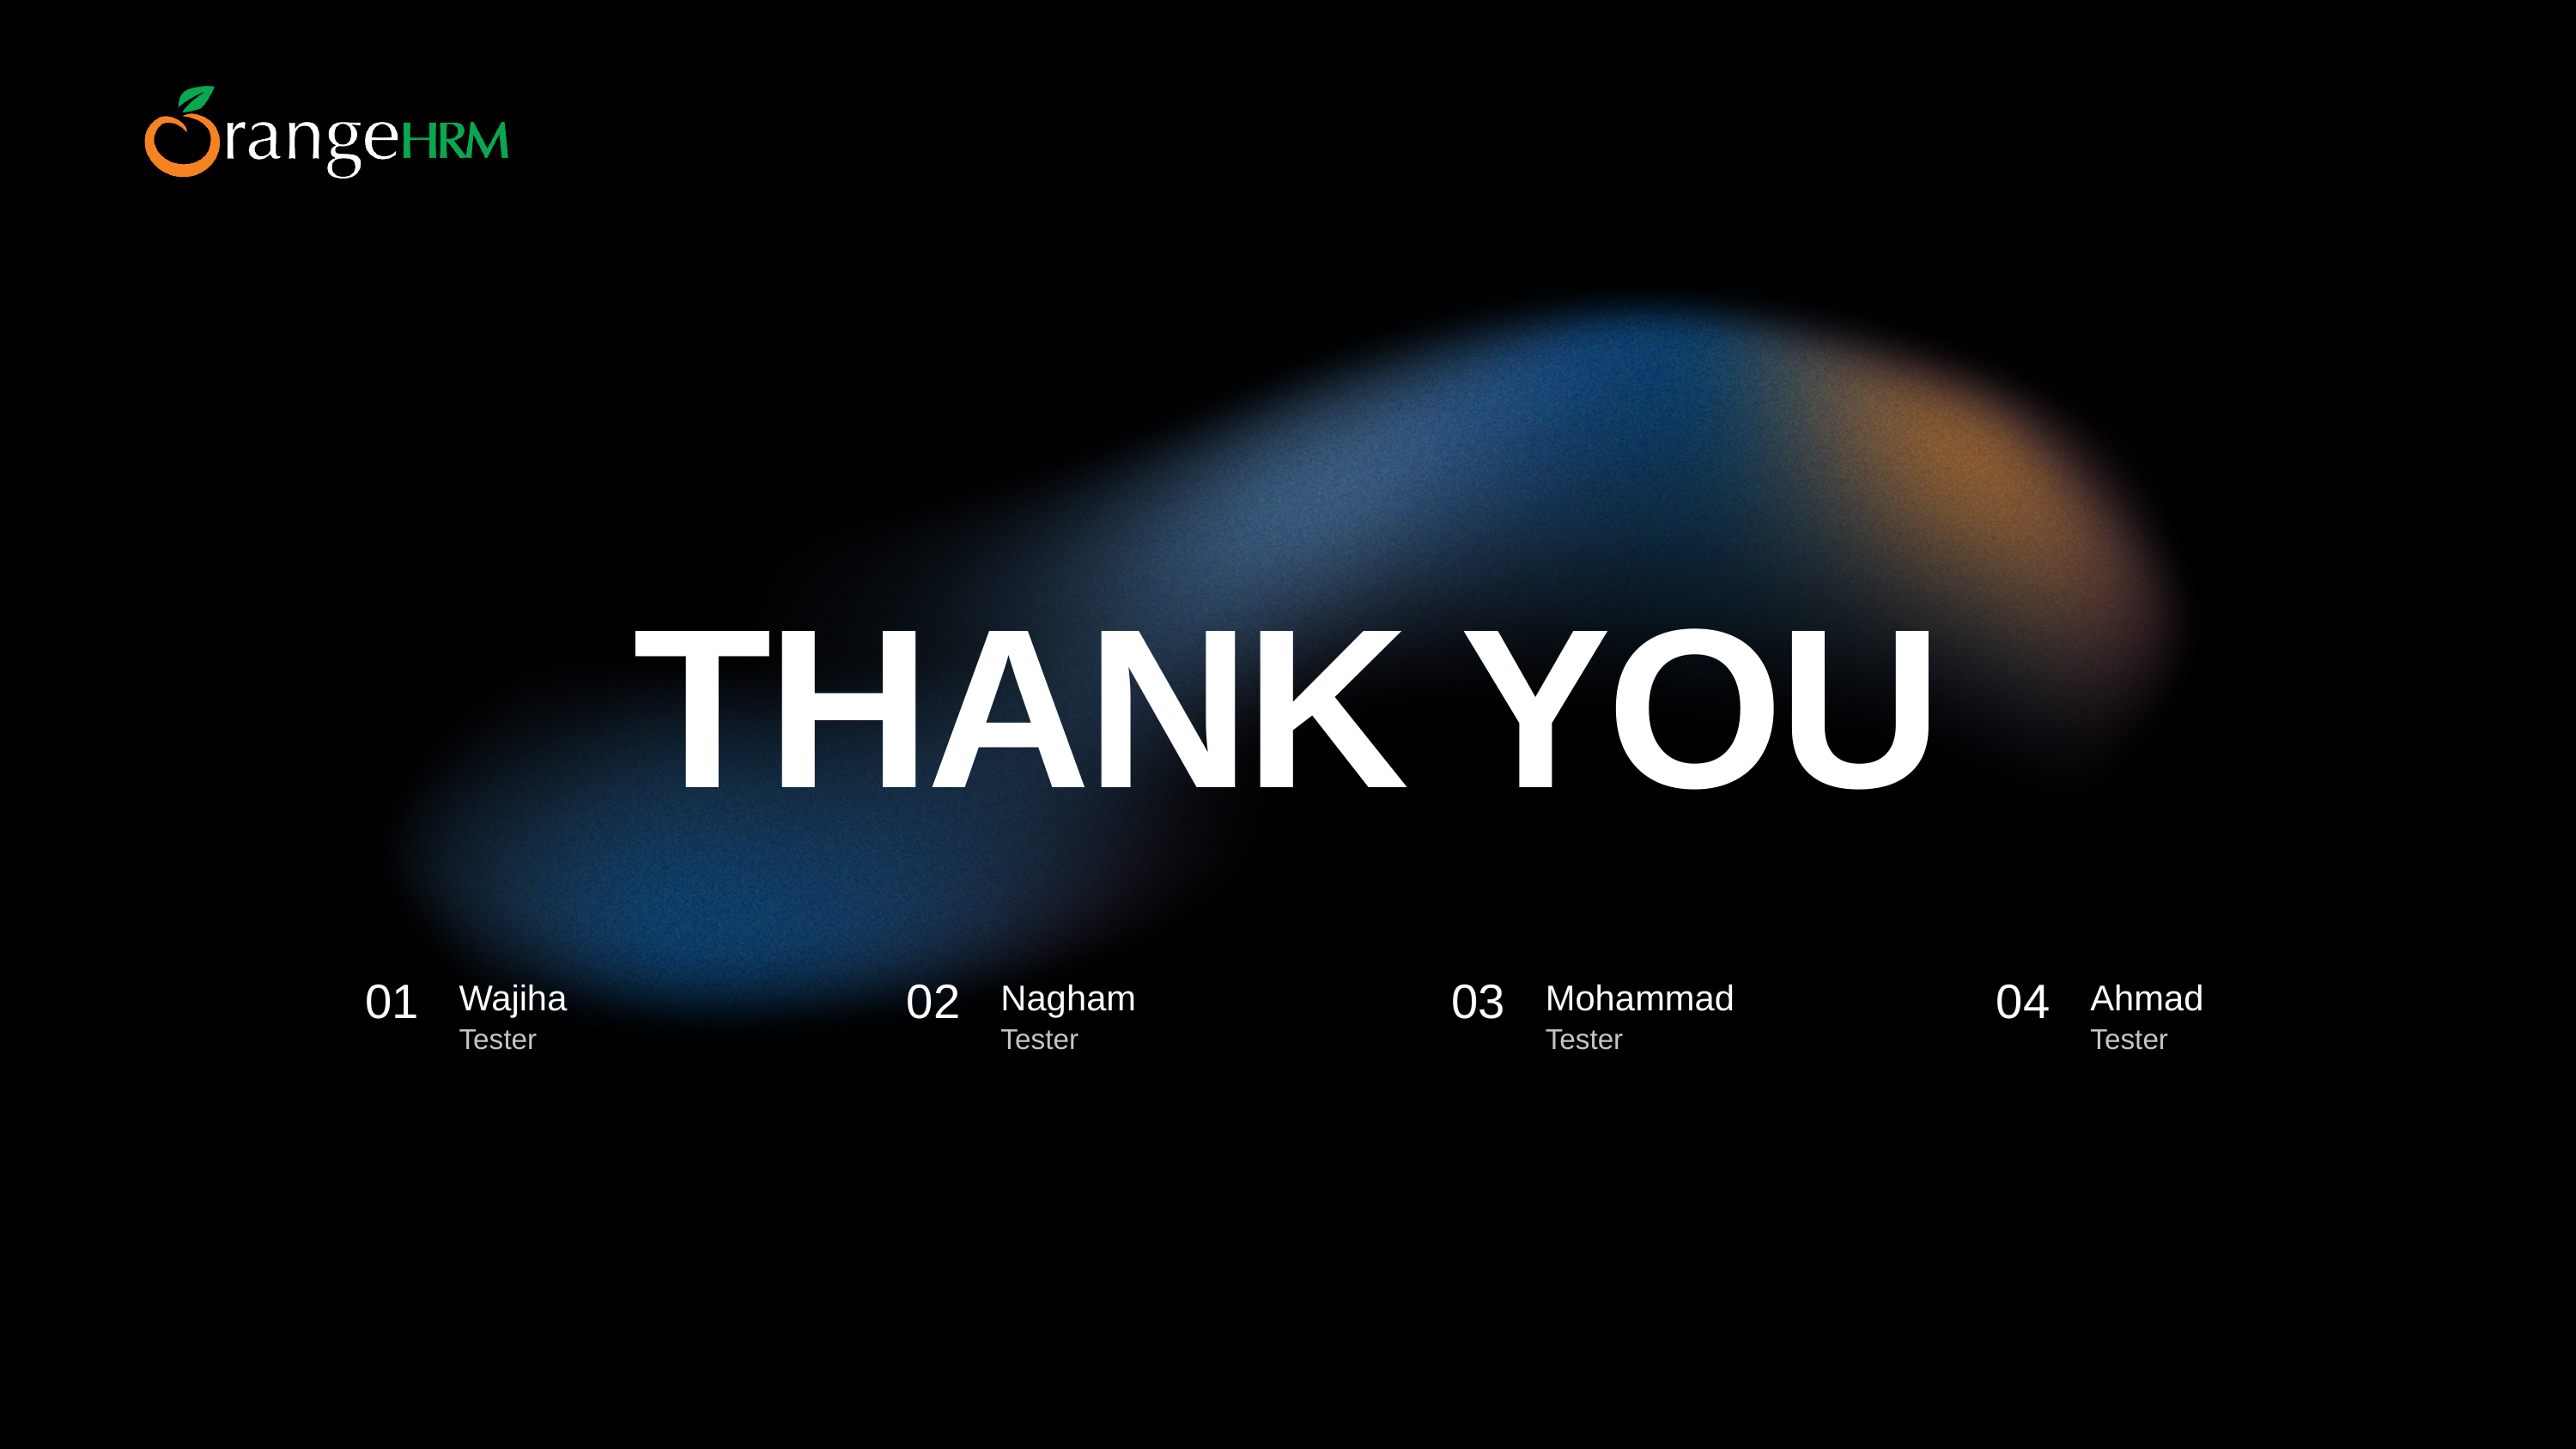

THANK YOU
01
02
03
04
Wajiha
Nagham
Mohammad
Ahmad
Tester
Tester
Tester
Tester